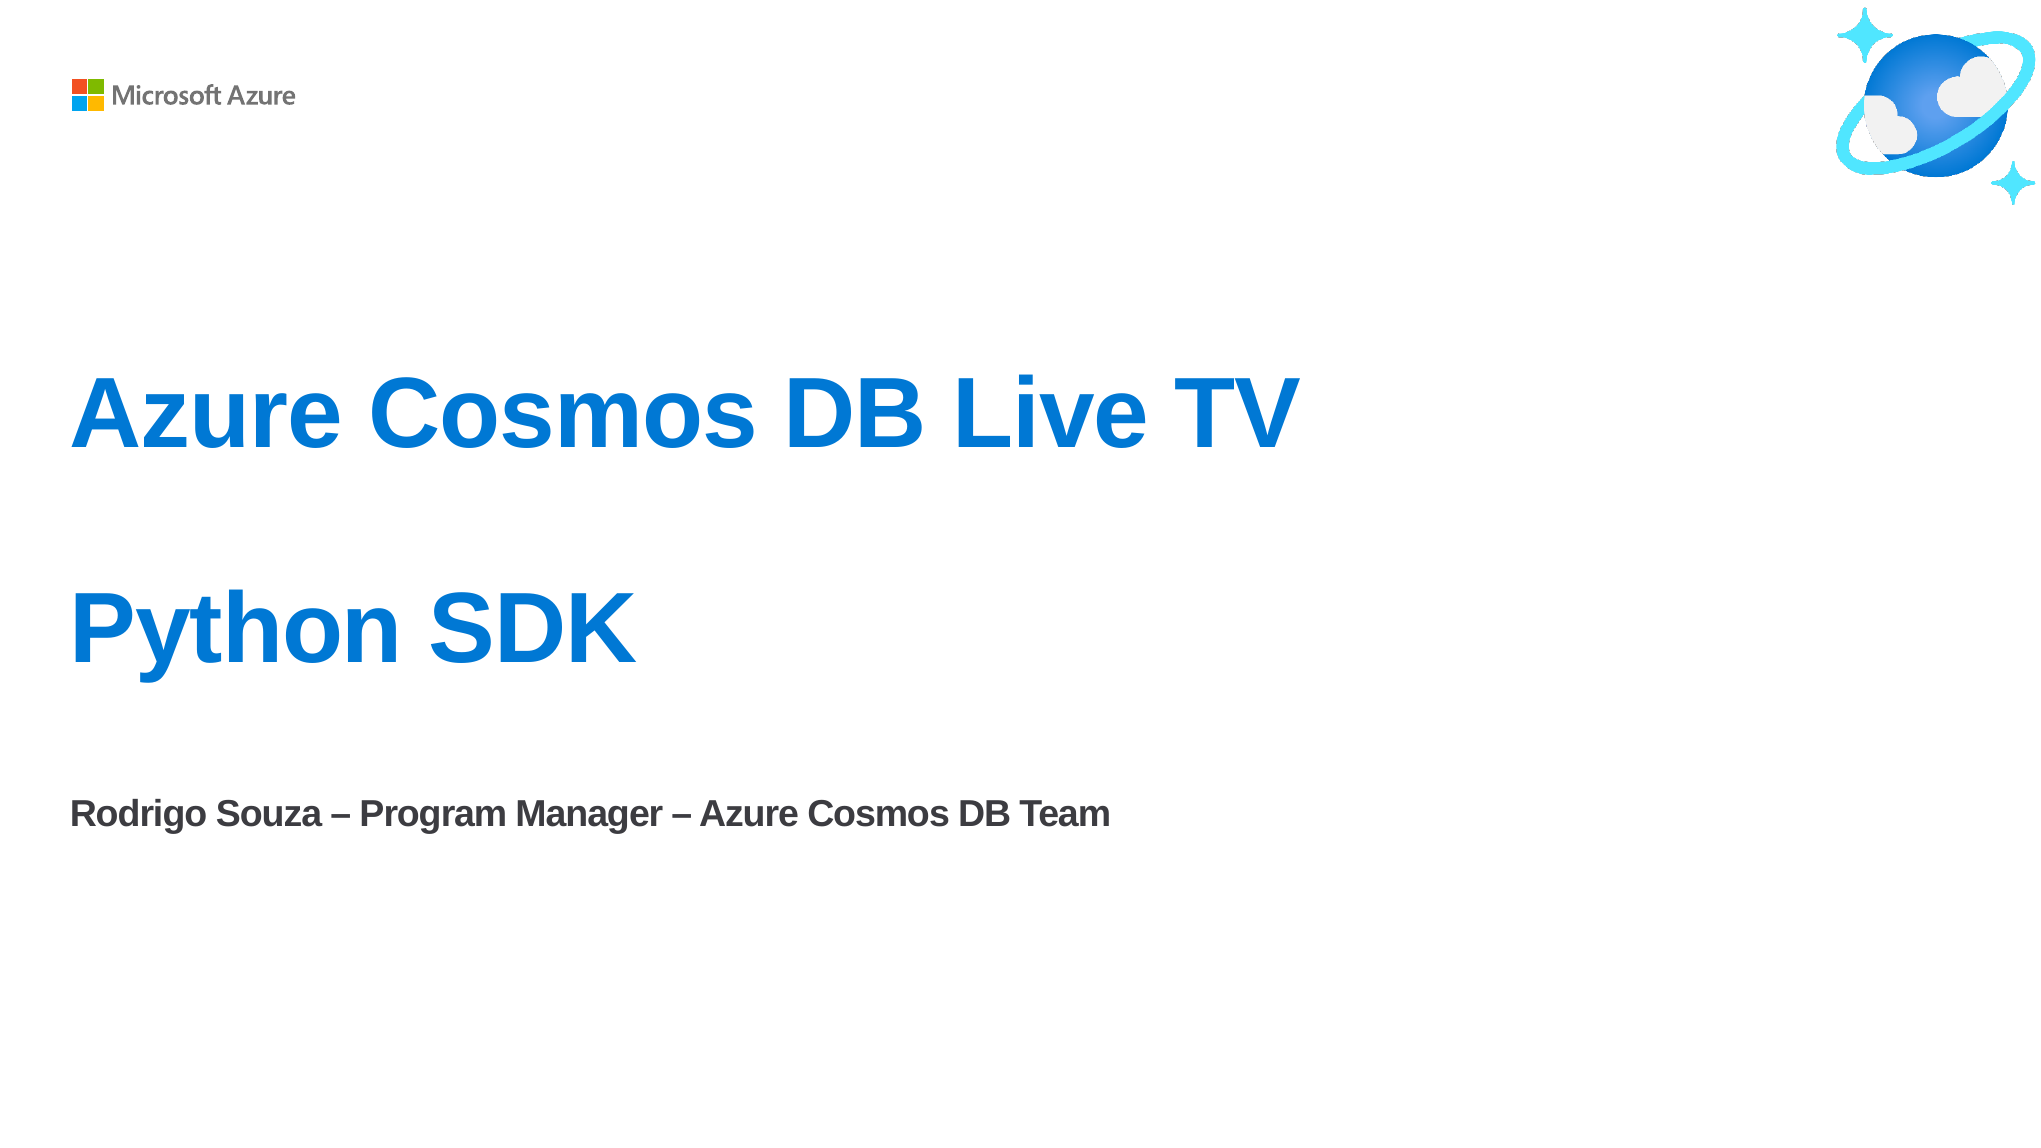

# Azure Cosmos DB Live TV Python SDK
Rodrigo Souza – Program Manager – Azure Cosmos DB Team